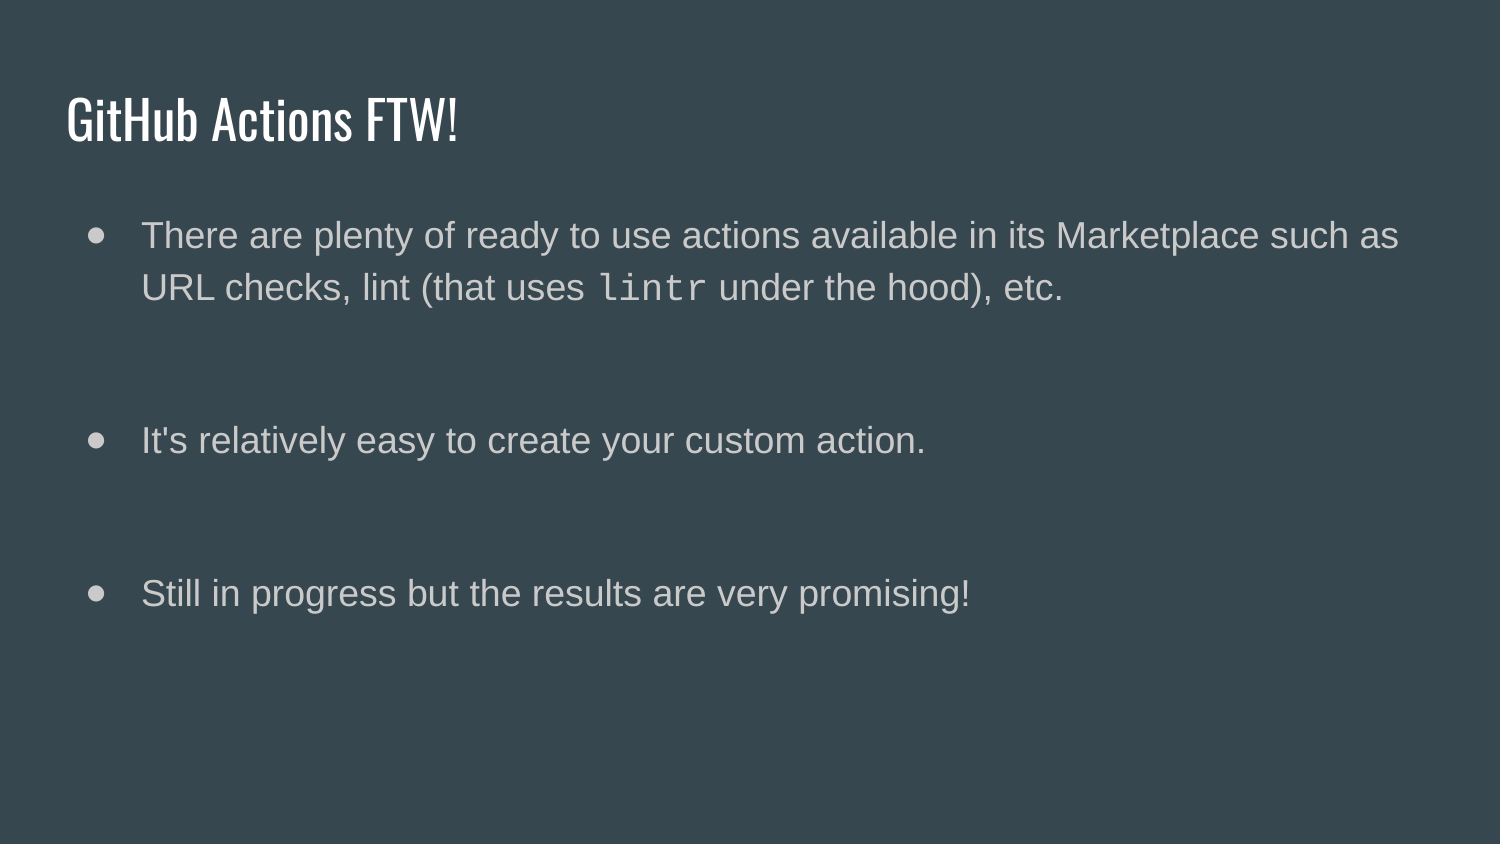

# GitHub Actions FTW!
There are plenty of ready to use actions available in its Marketplace such as URL checks, lint (that uses lintr under the hood), etc.

It's relatively easy to create your custom action.

Still in progress but the results are very promising!